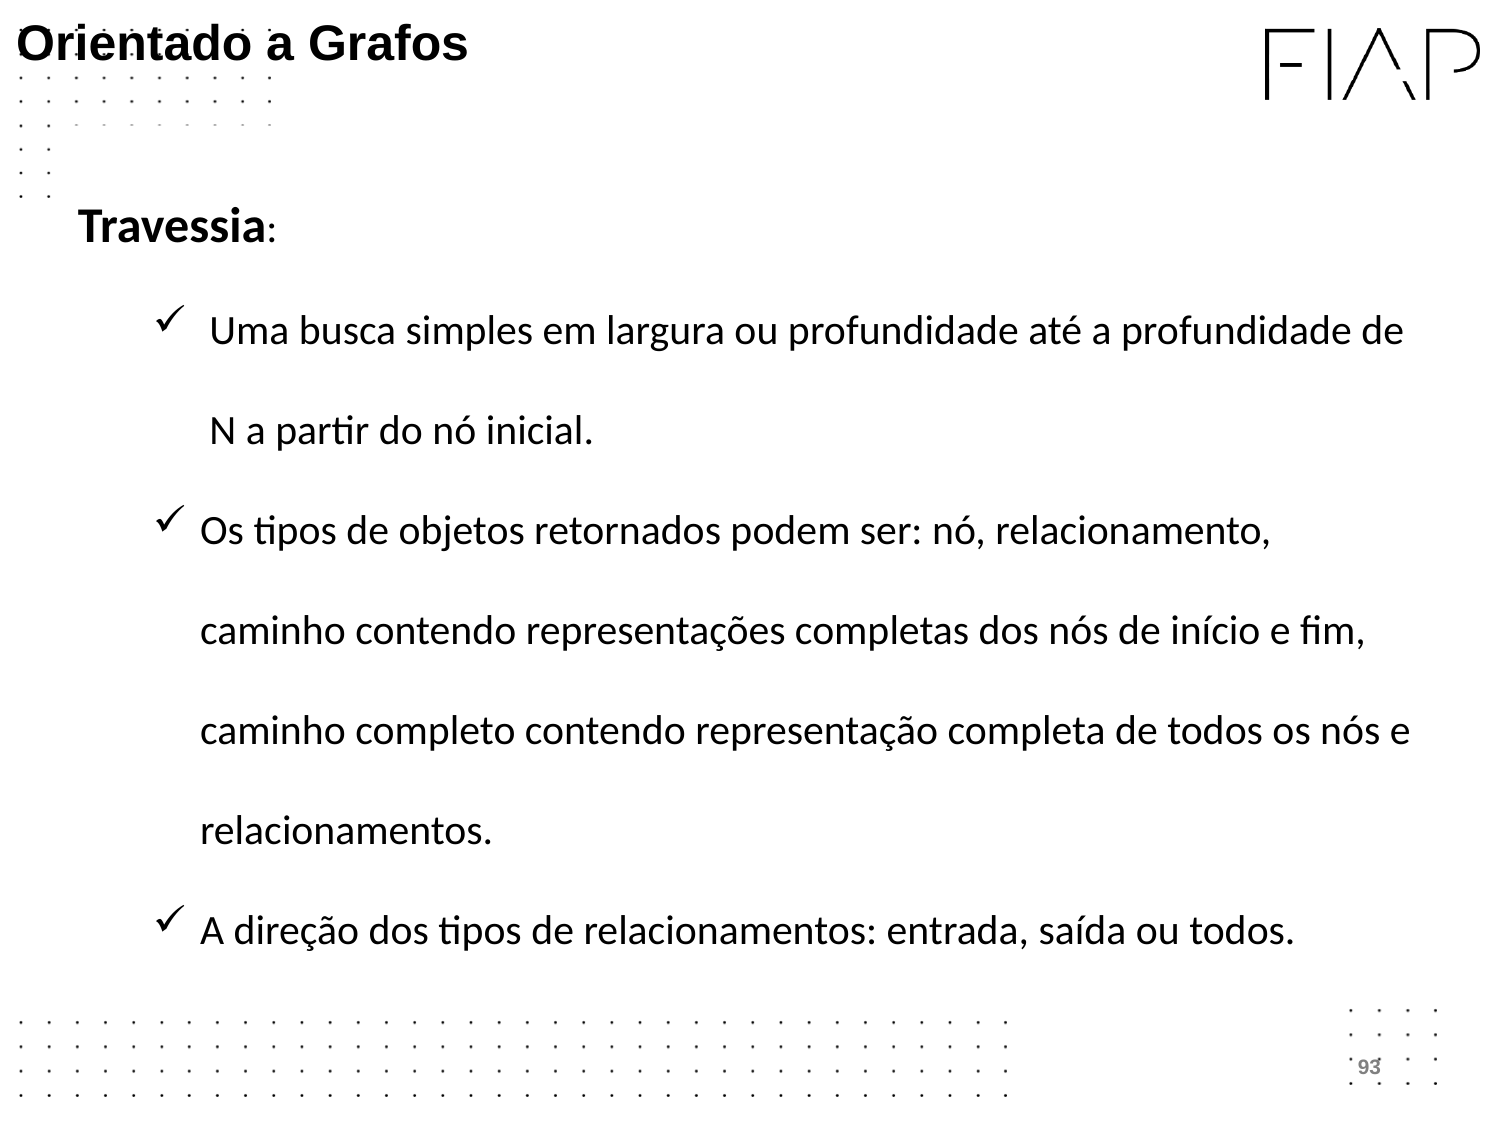

Orientado a Grafos
Travessia:
Uma busca simples em largura ou profundidade até a profundidade de N a partir do nó inicial.
Os tipos de objetos retornados podem ser: nó, relacionamento, caminho contendo representações completas dos nós de início e fim, caminho completo contendo representação completa de todos os nós e relacionamentos.
A direção dos tipos de relacionamentos: entrada, saída ou todos.